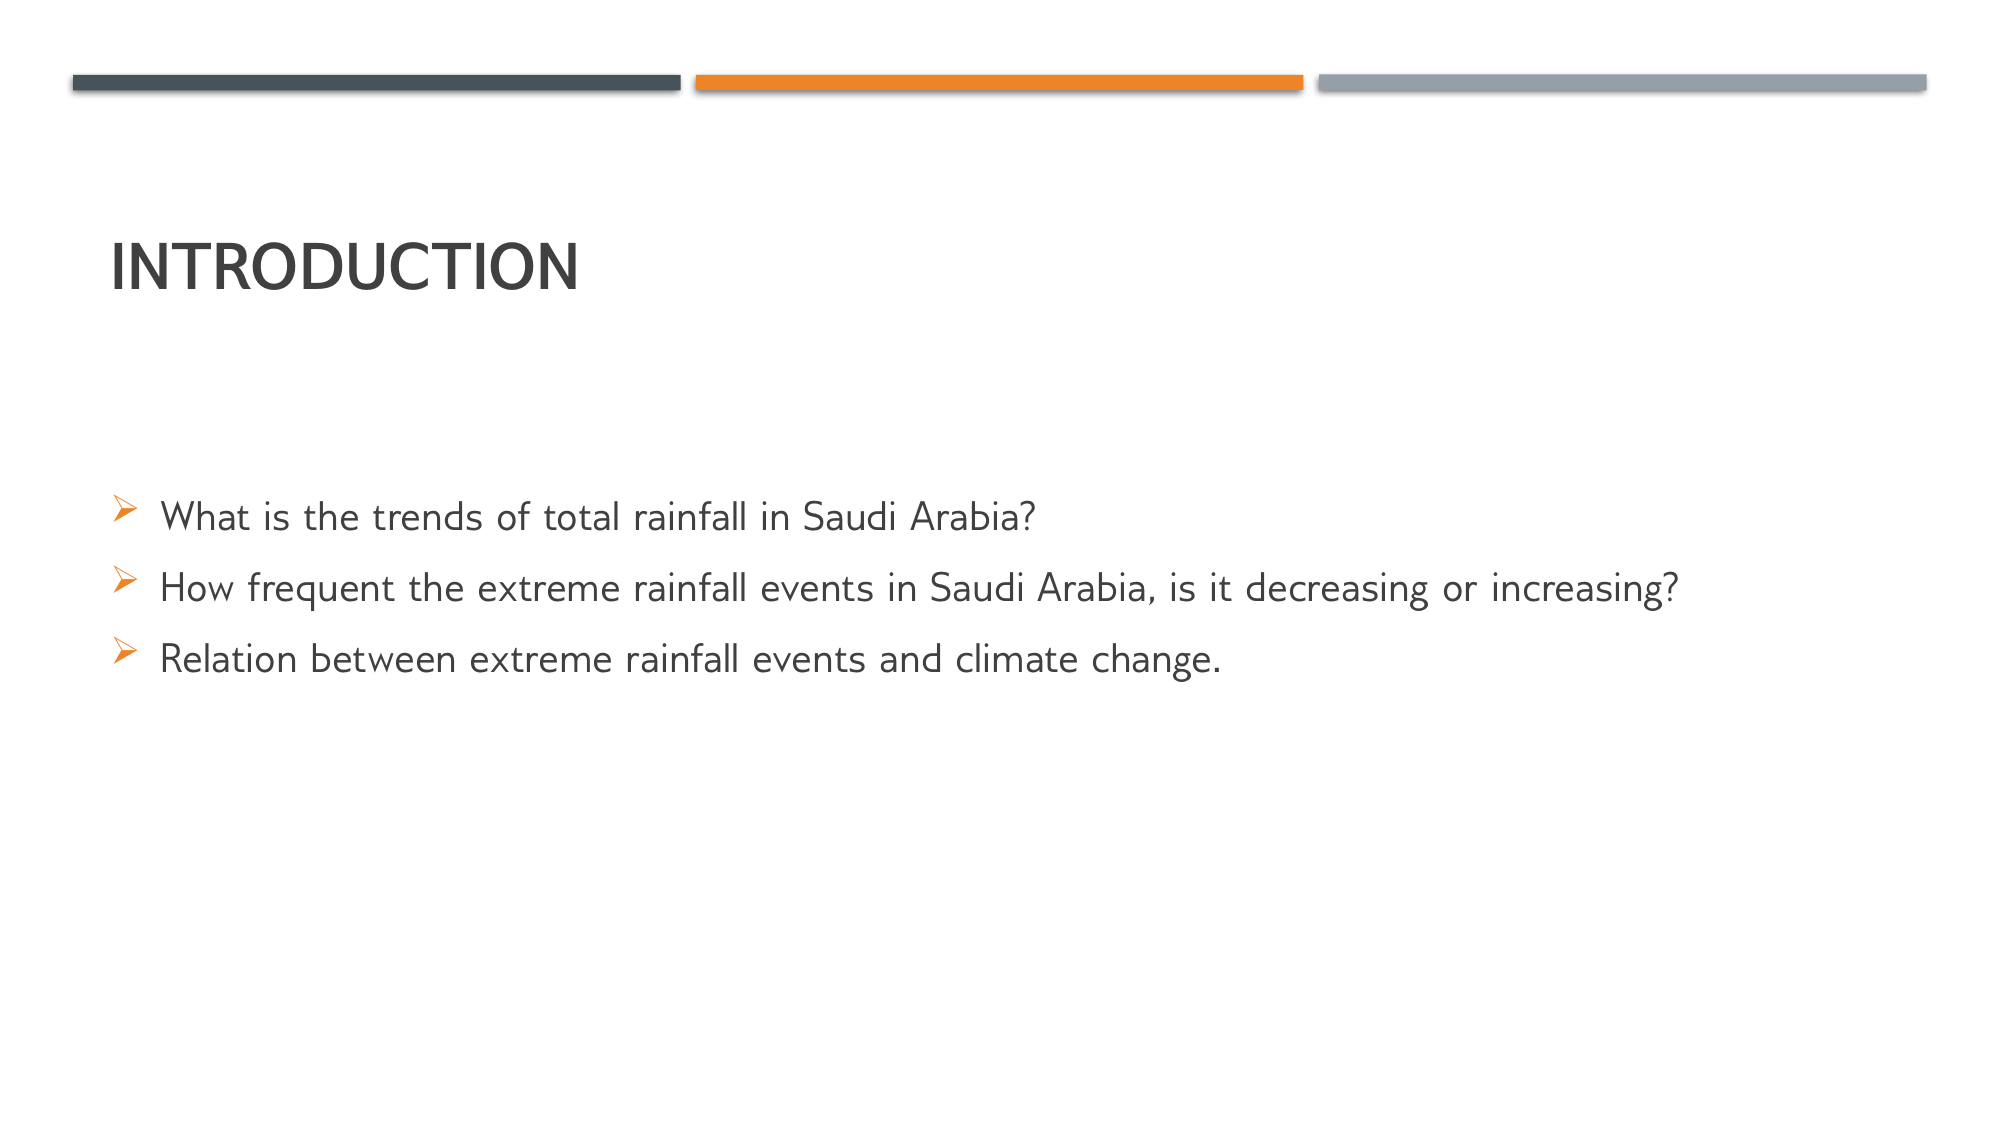

# Introduction
What is the trends of total rainfall in Saudi Arabia?
How frequent the extreme rainfall events in Saudi Arabia, is it decreasing or increasing?
Relation between extreme rainfall events and climate change.